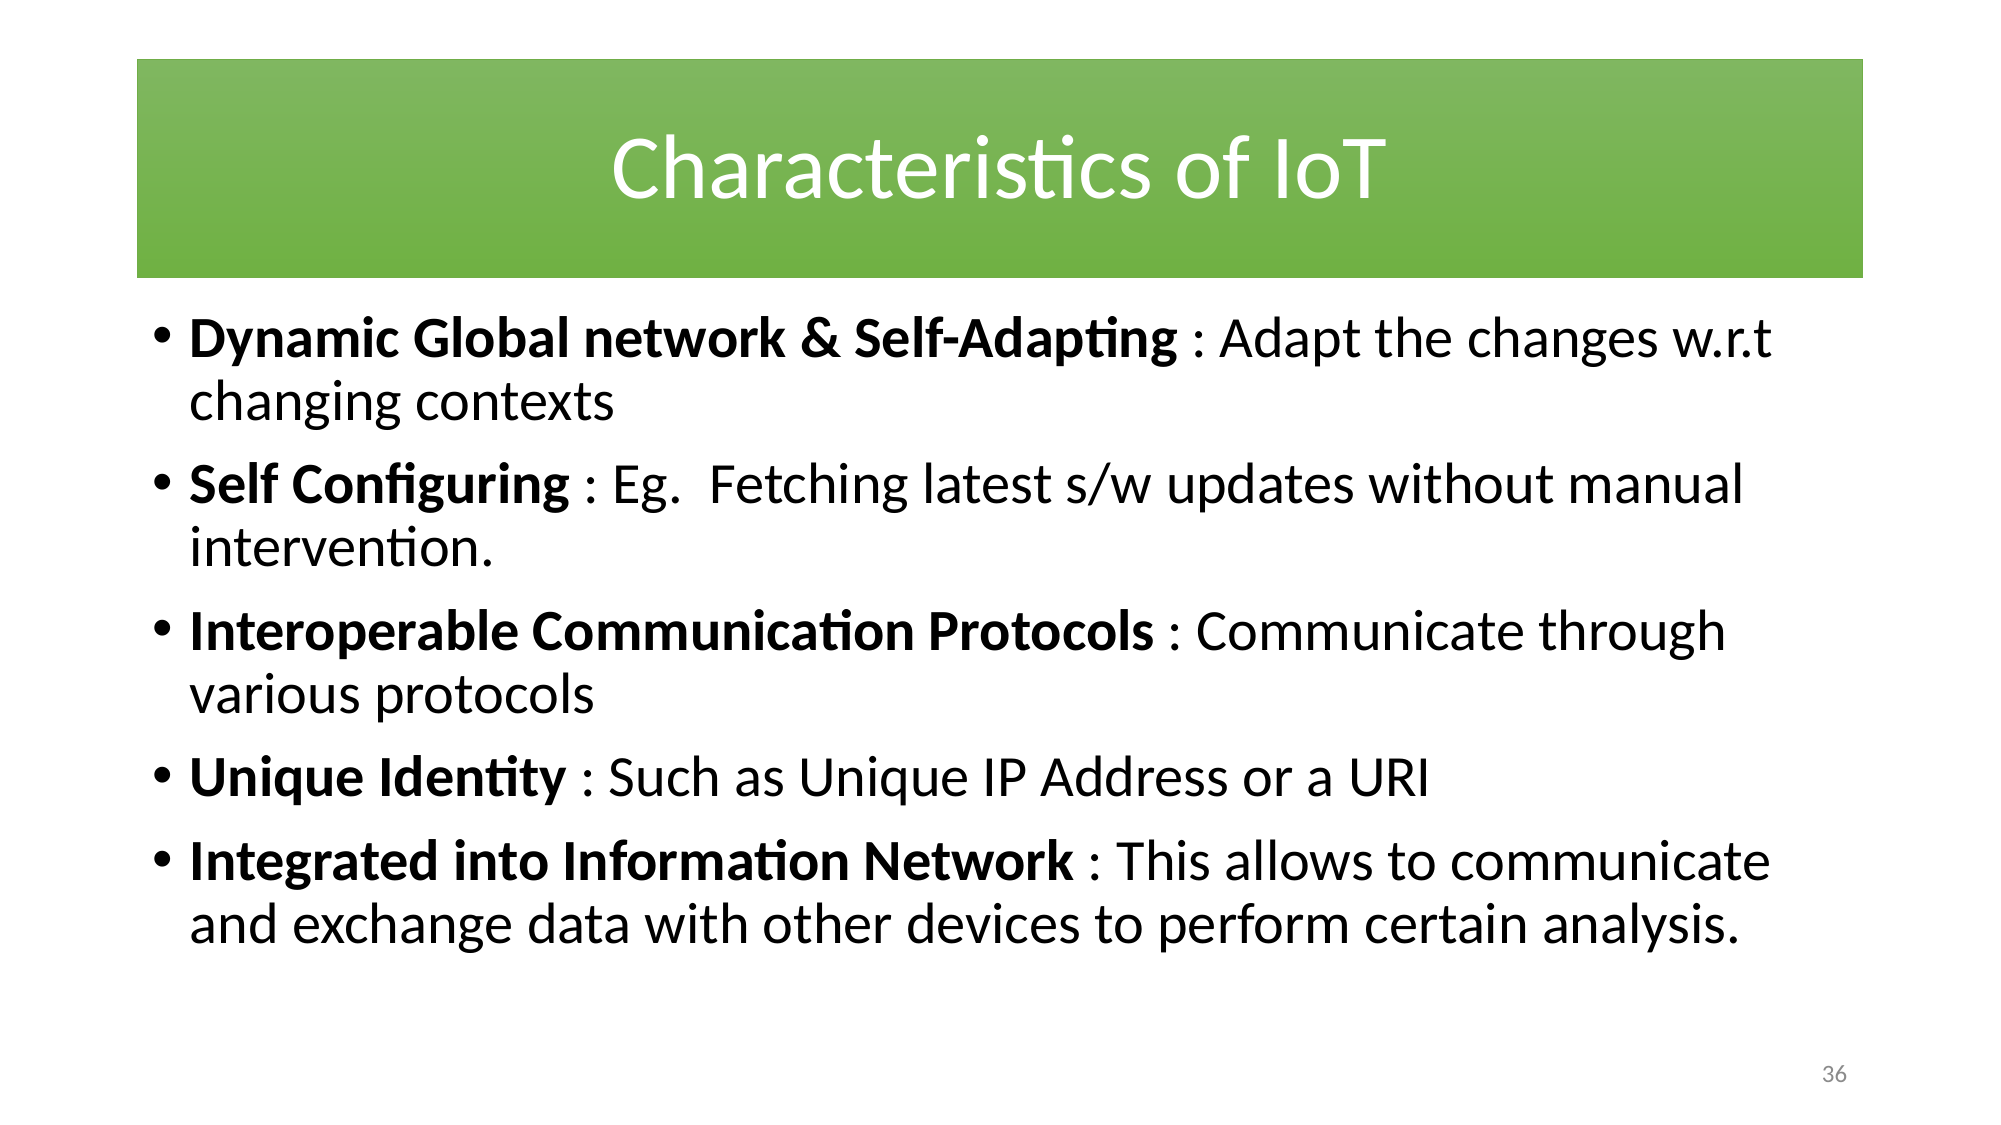

# Characteristics of IoT
Dynamic Global network & Self-Adapting : Adapt the changes w.r.t changing contexts
Self Configuring : Eg.  Fetching latest s/w updates without manual intervention.
Interoperable Communication Protocols : Communicate through various protocols
Unique Identity : Such as Unique IP Address or a URI
Integrated into Information Network : This allows to communicate and exchange data with other devices to perform certain analysis.

36